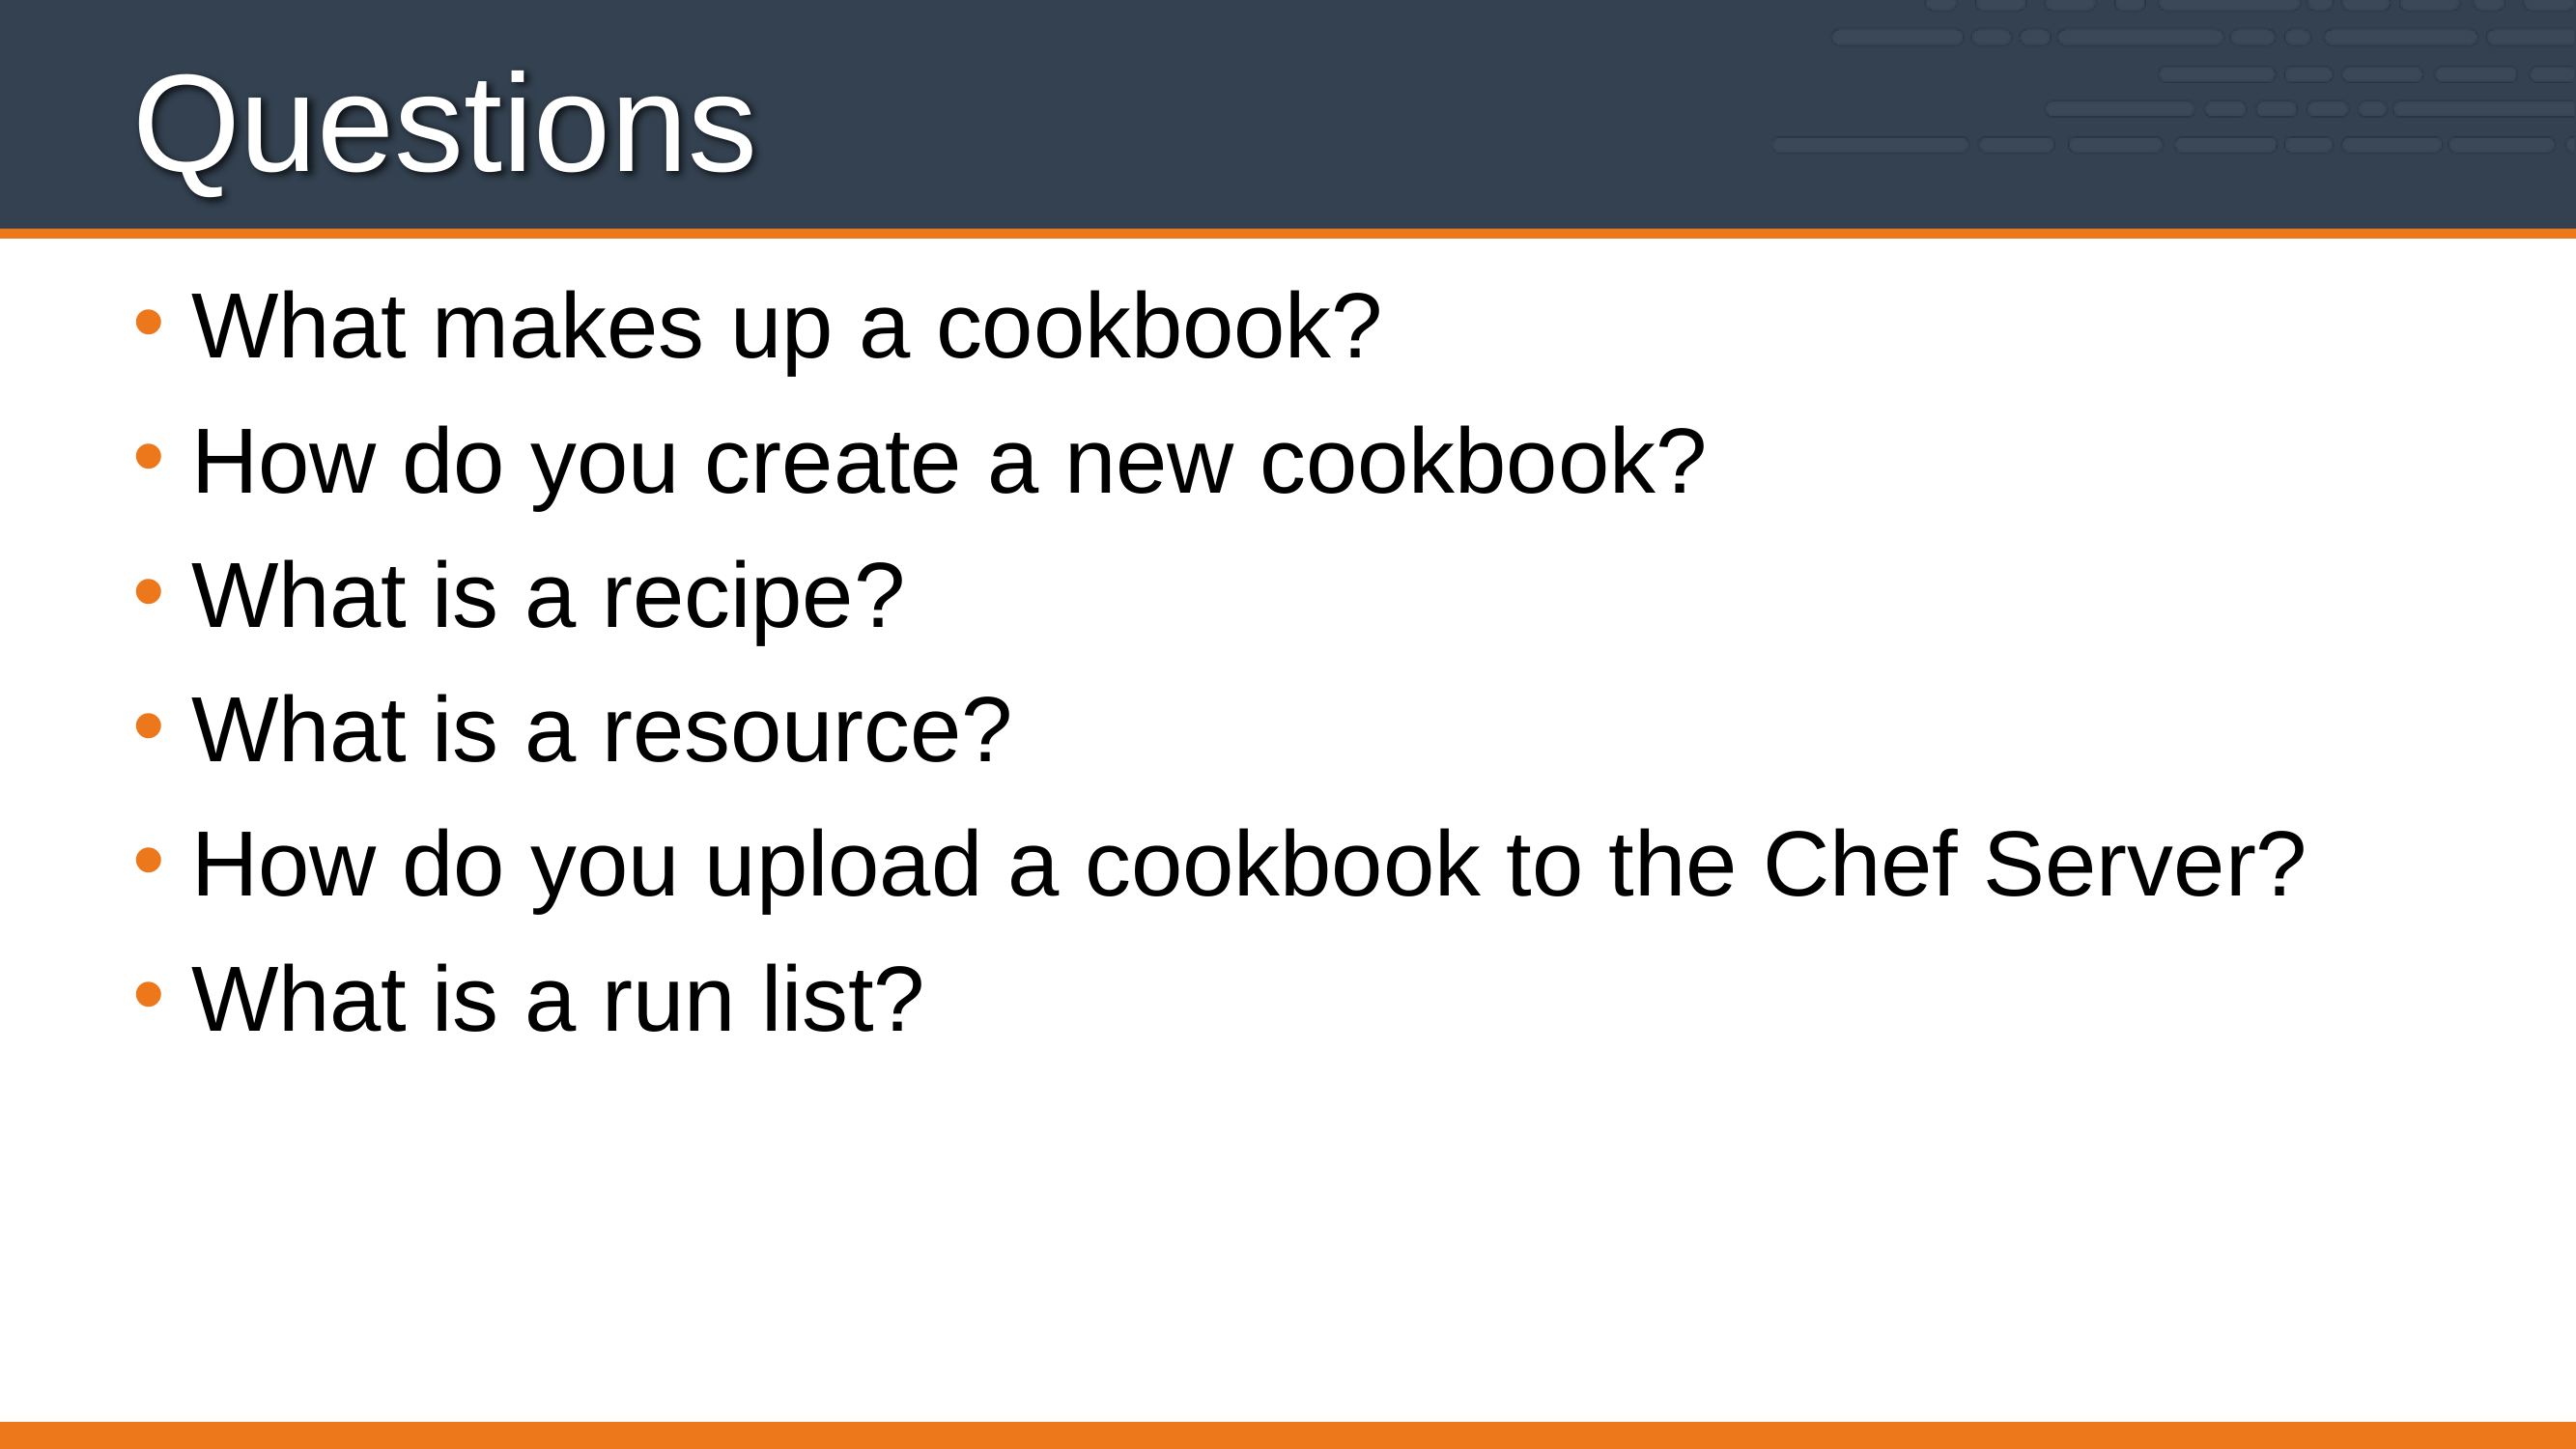

# Questions
What makes up a cookbook?
How do you create a new cookbook?
What is a recipe?
What is a resource?
How do you upload a cookbook to the Chef Server?
What is a run list?